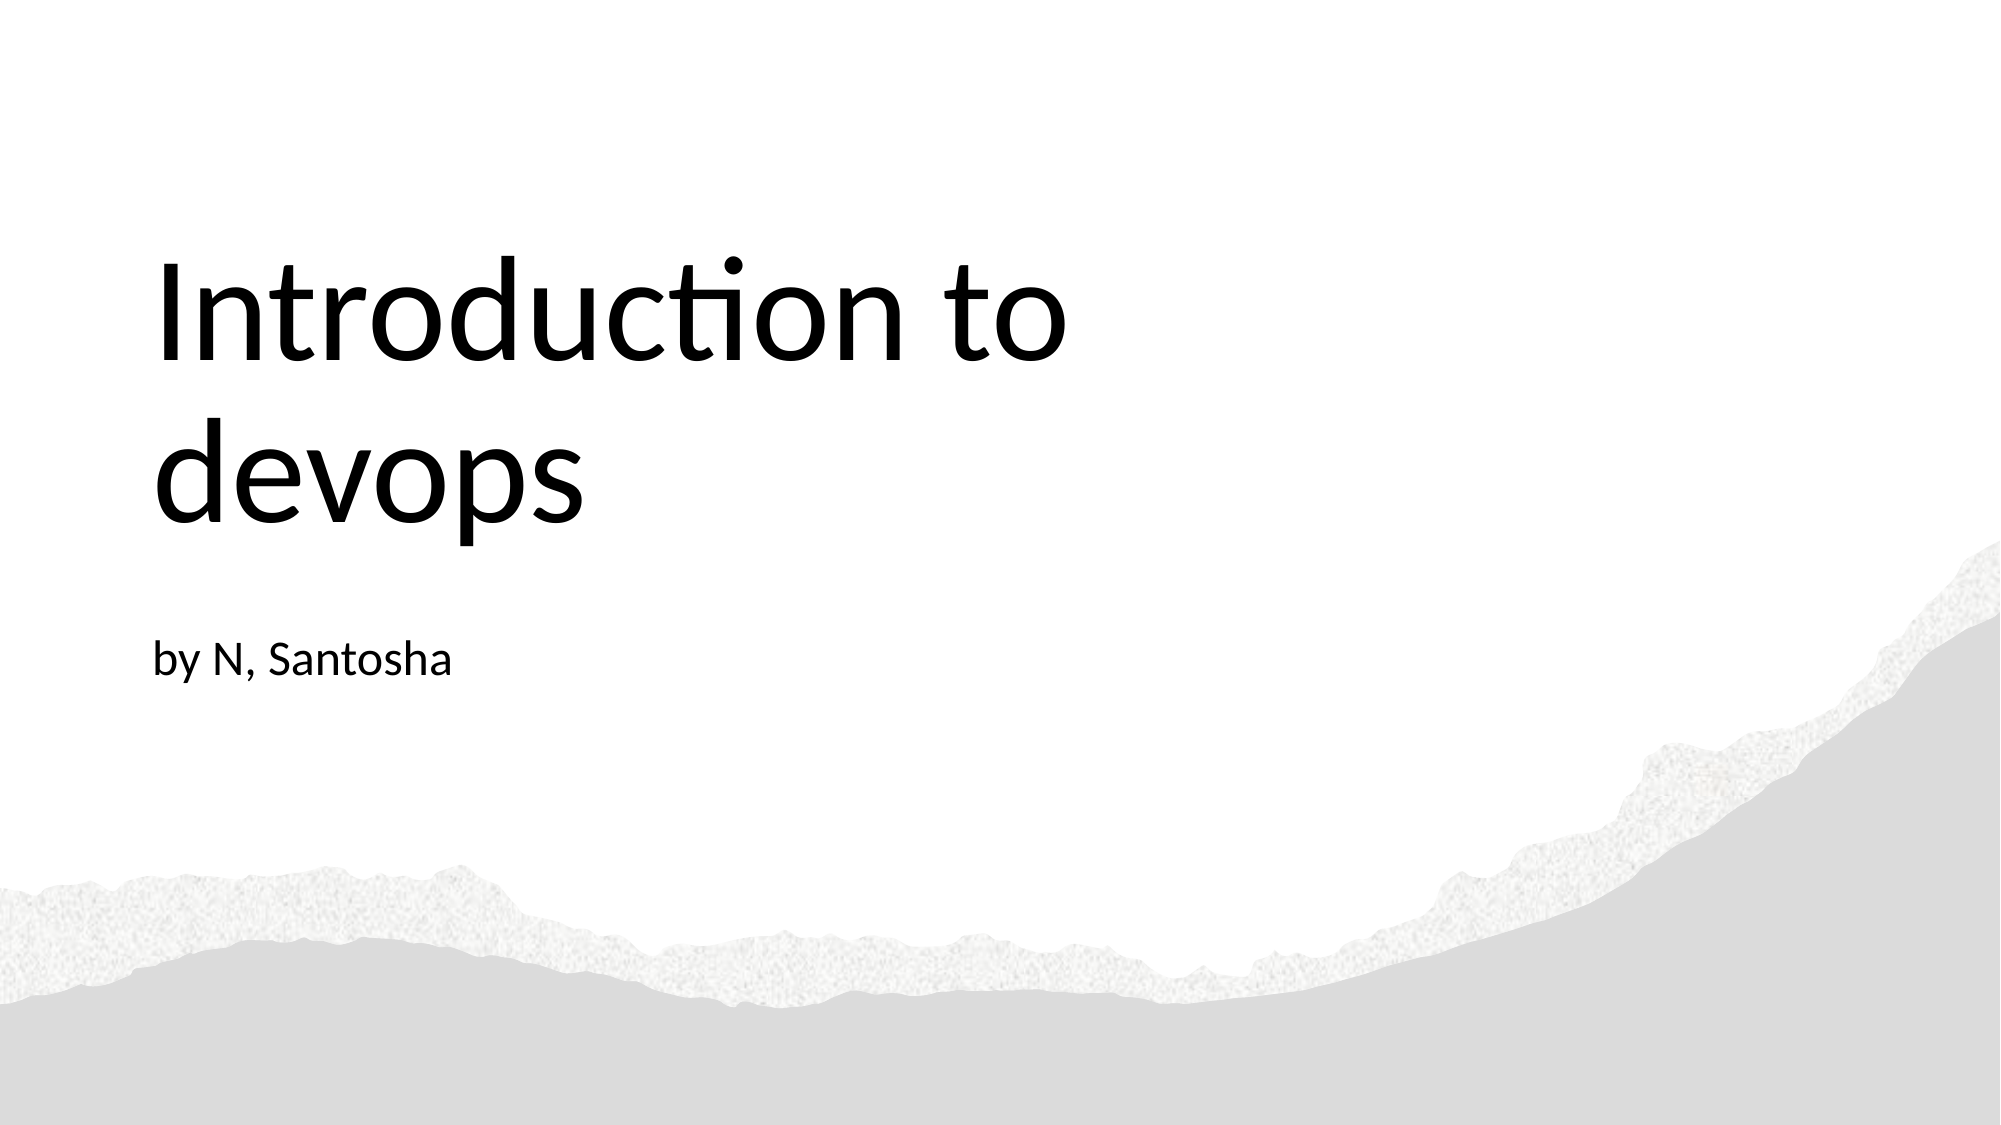

# Introduction to devops

by N, Santosha